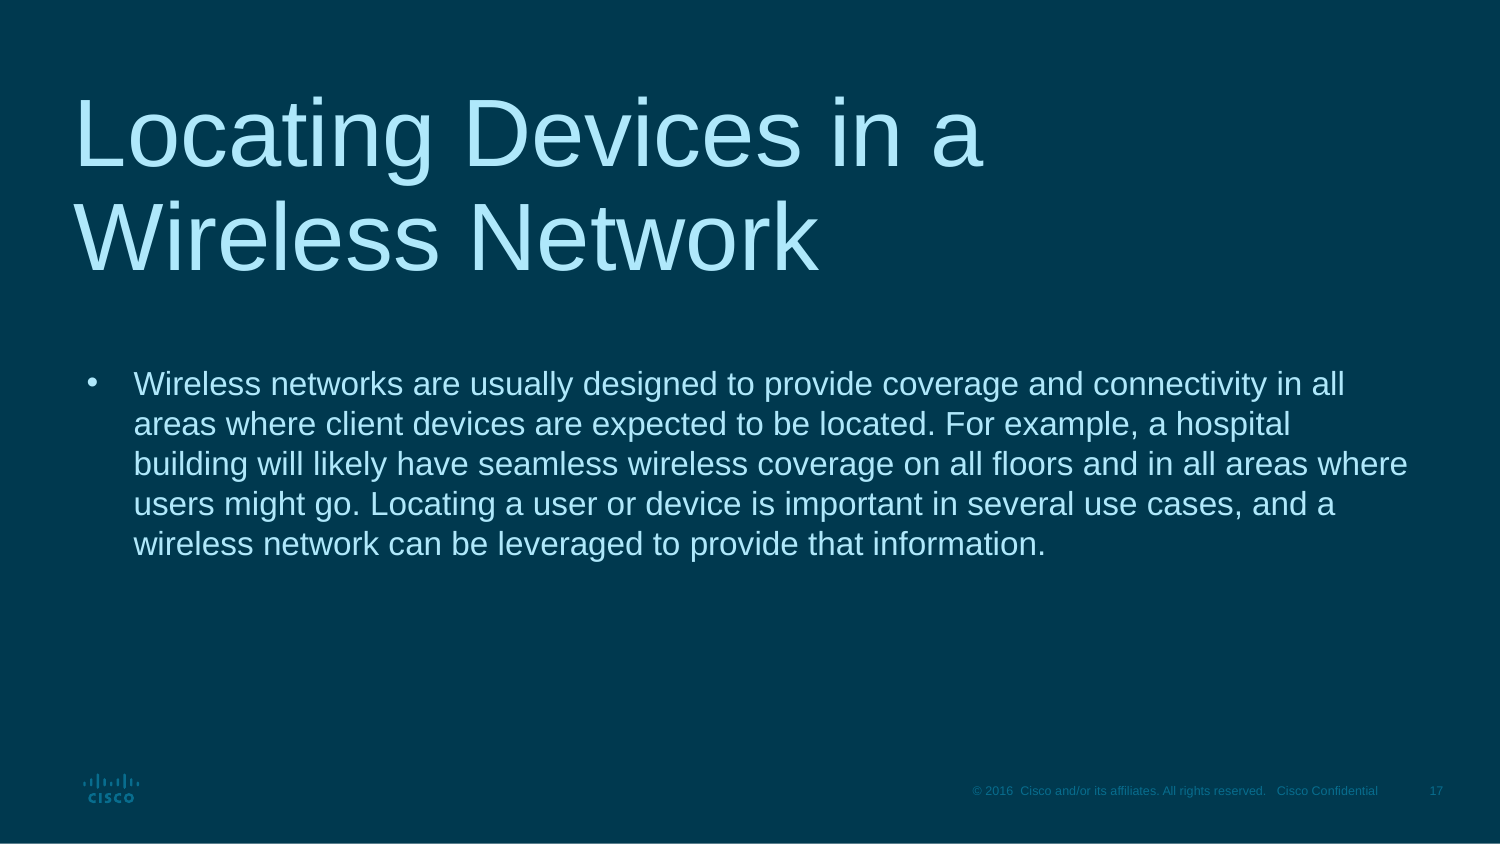

# Locating Devices in a Wireless Network
Wireless networks are usually designed to provide coverage and connectivity in all areas where client devices are expected to be located. For example, a hospital building will likely have seamless wireless coverage on all floors and in all areas where users might go. Locating a user or device is important in several use cases, and a wireless network can be leveraged to provide that information.